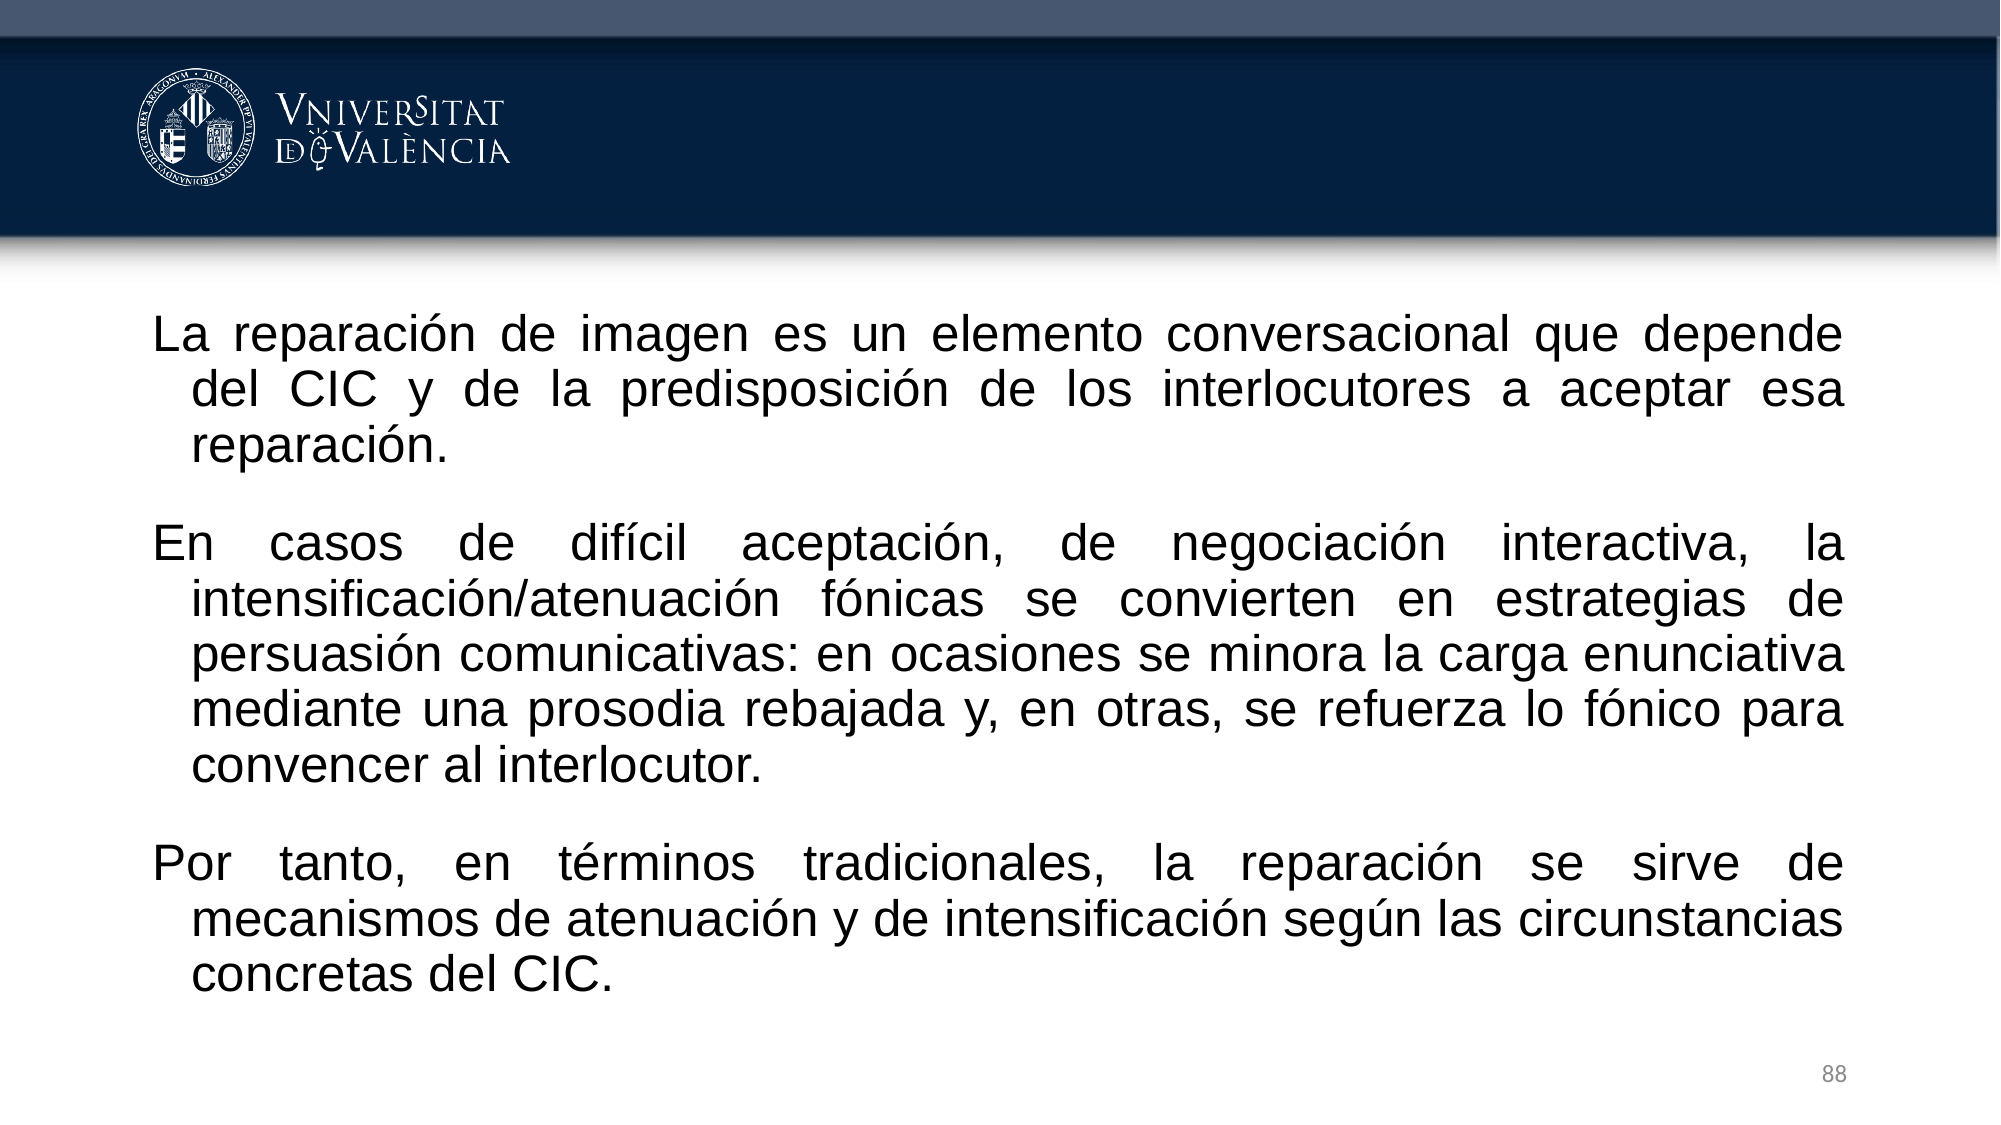

#
La reparación de imagen es un elemento conversacional que depende del CIC y de la predisposición de los interlocutores a aceptar esa reparación.
En casos de difícil aceptación, de negociación interactiva, la intensificación/atenuación fónicas se convierten en estrategias de persuasión comunicativas: en ocasiones se minora la carga enunciativa mediante una prosodia rebajada y, en otras, se refuerza lo fónico para convencer al interlocutor.
Por tanto, en términos tradicionales, la reparación se sirve de mecanismos de atenuación y de intensificación según las circunstancias concretas del CIC.
88